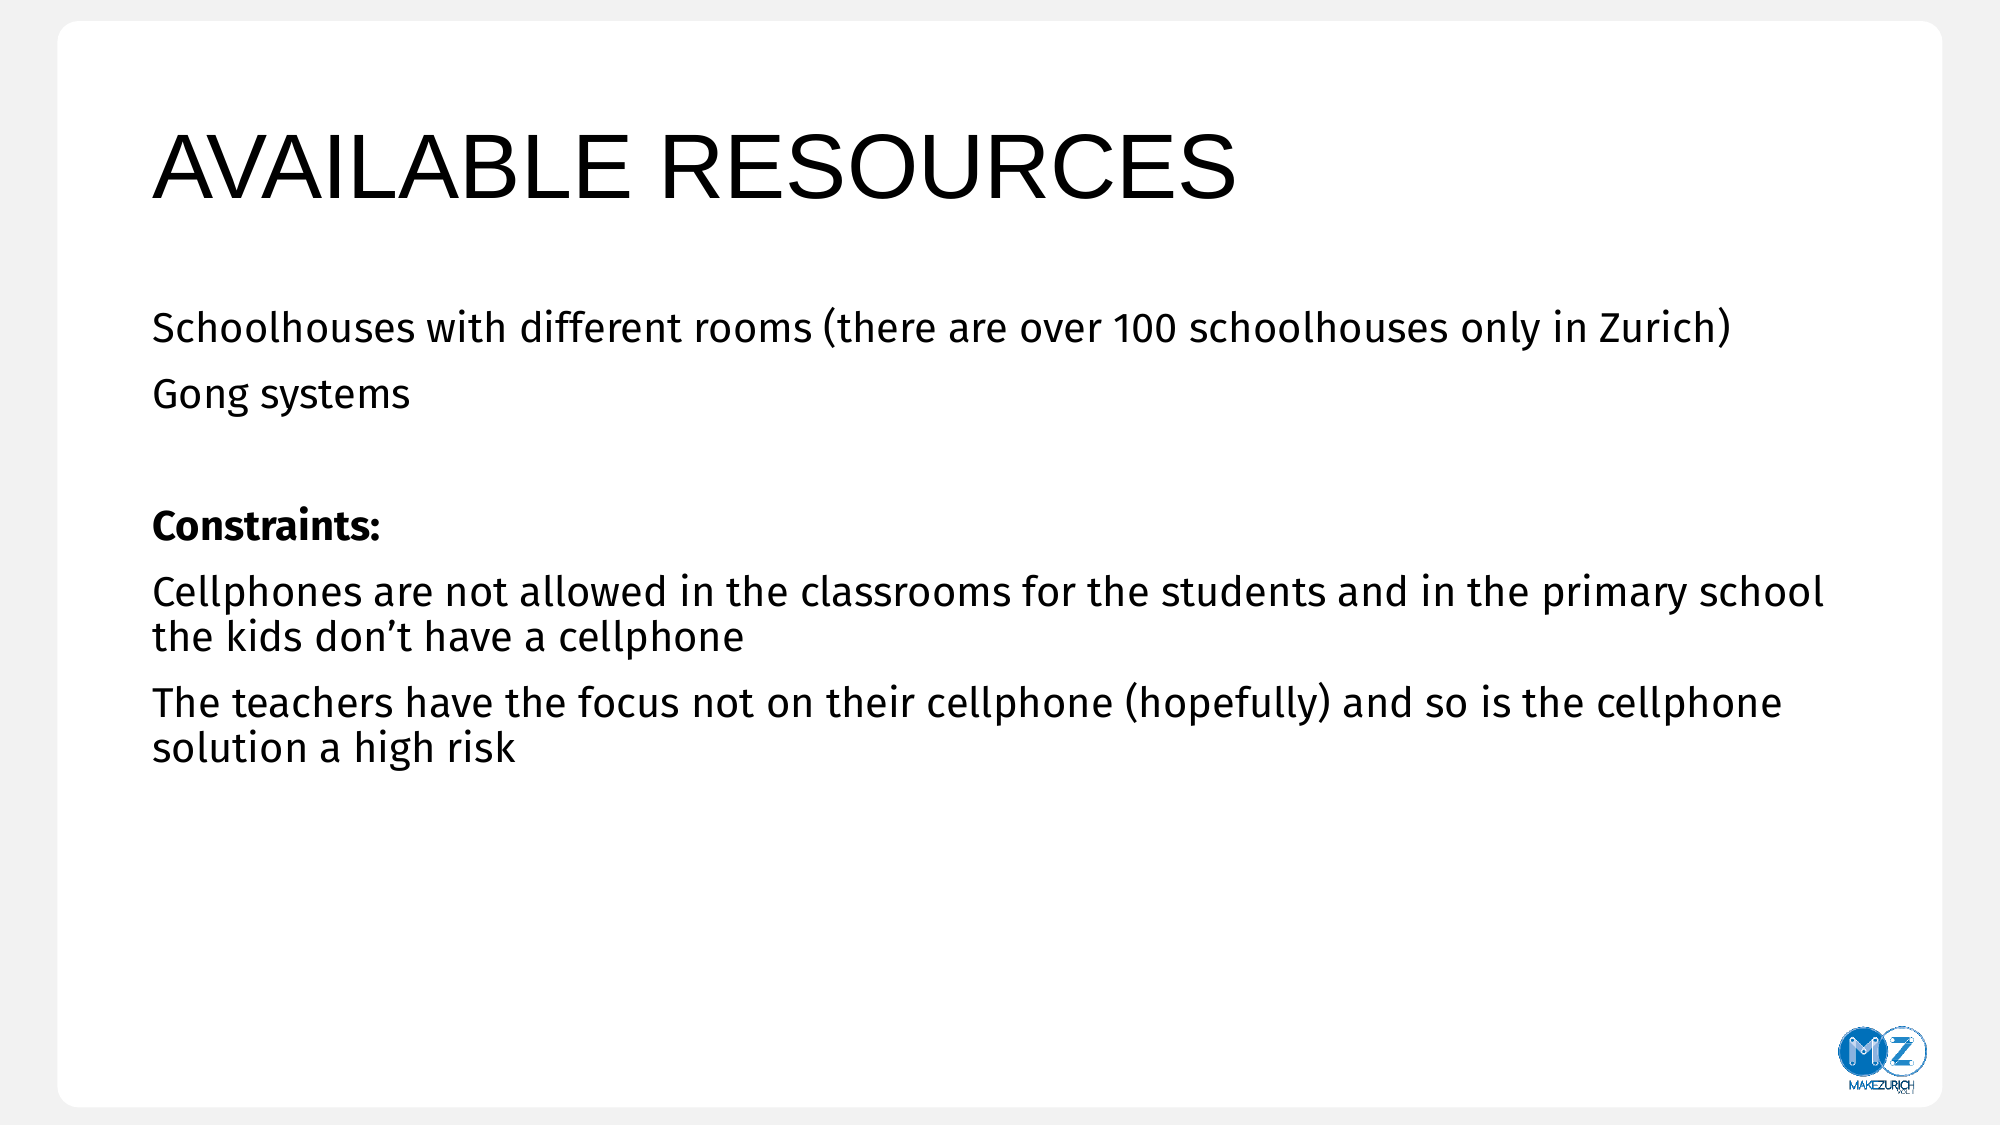

# Available Resources
Schoolhouses with different rooms (there are over 100 schoolhouses only in Zurich)
Gong systems

Constraints:
Cellphones are not allowed in the classrooms for the students and in the primary school the kids don’t have a cellphone
The teachers have the focus not on their cellphone (hopefully) and so is the cellphone solution a high risk